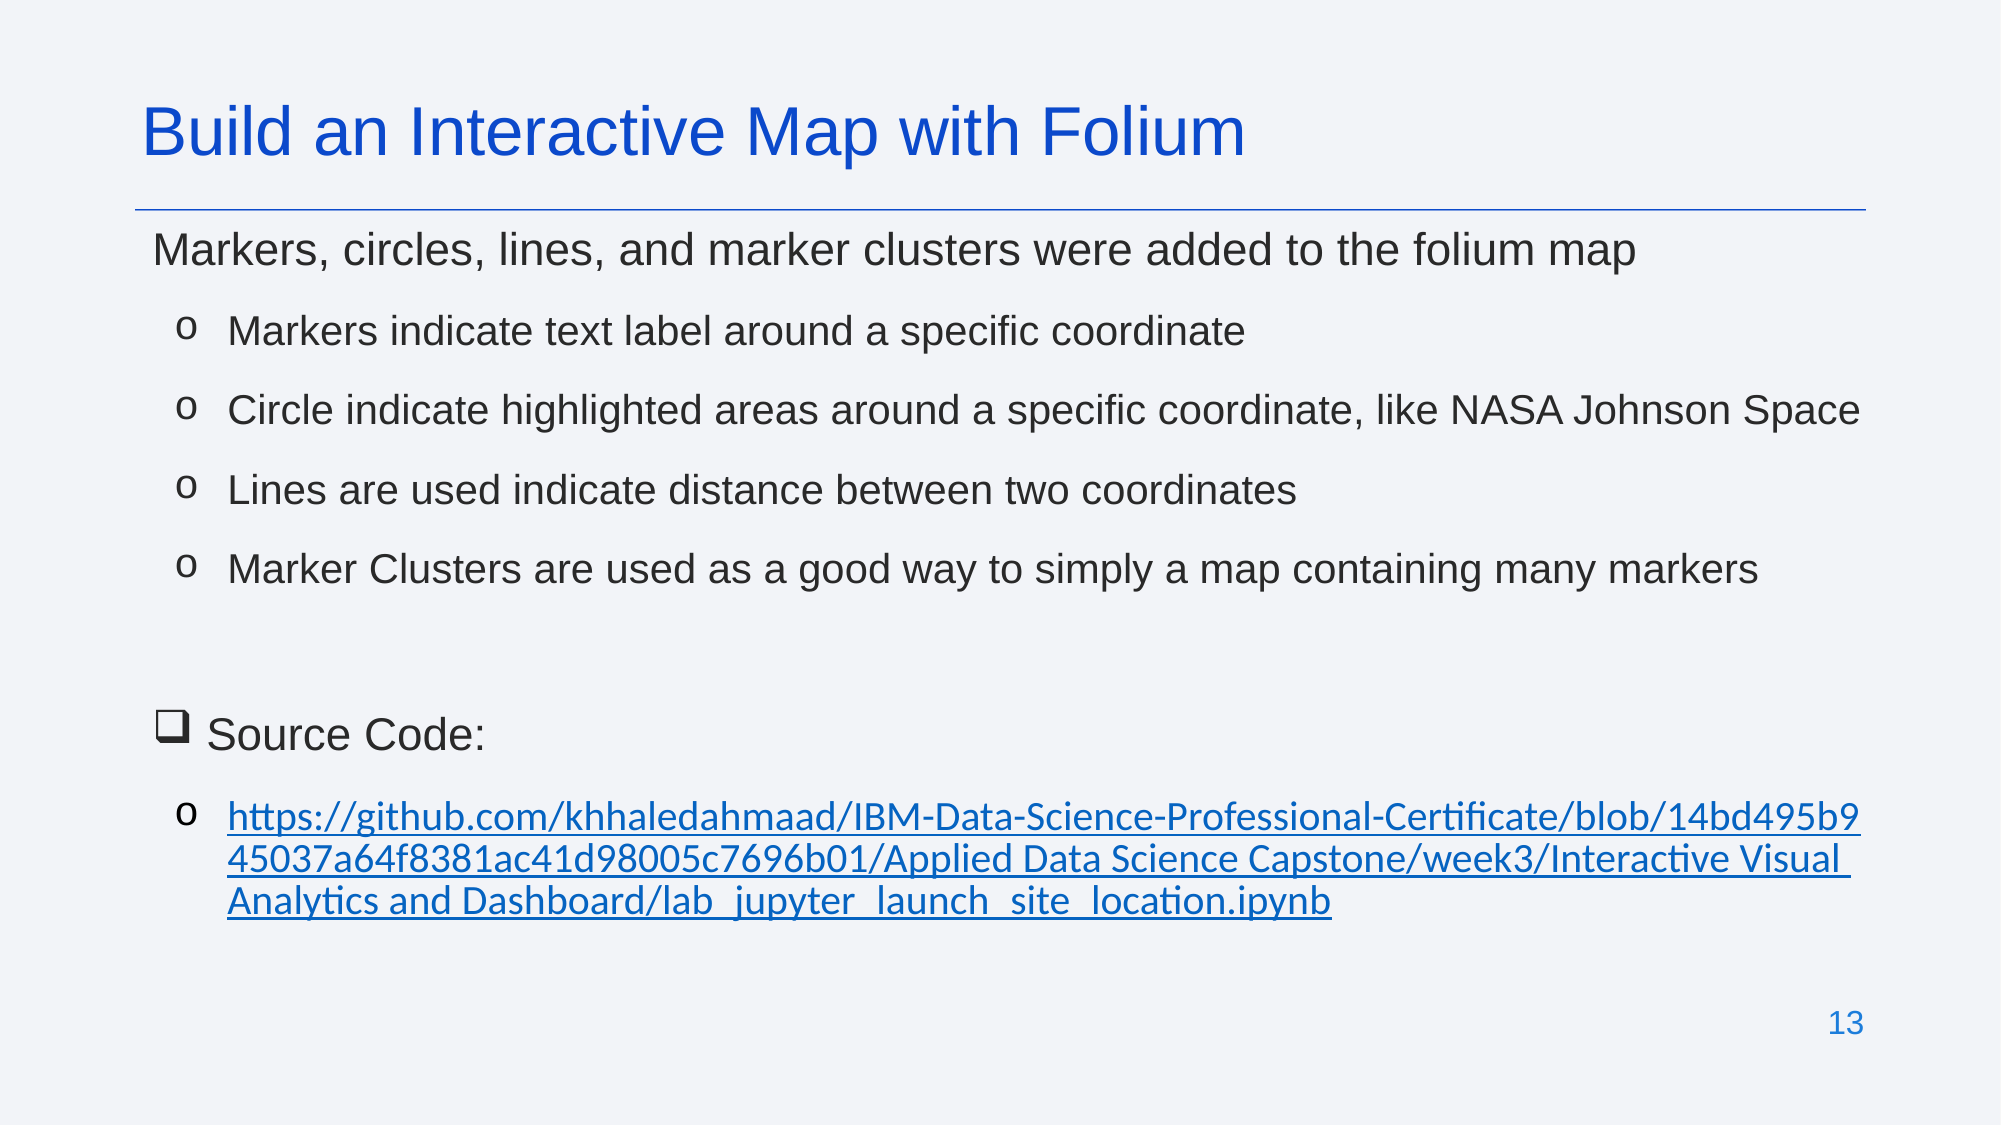

Build an Interactive Map with Folium
Markers, circles, lines, and marker clusters were added to the folium map
Markers indicate text label around a specific coordinate
Circle indicate highlighted areas around a specific coordinate, like NASA Johnson Space
Lines are used indicate distance between two coordinates
Marker Clusters are used as a good way to simply a map containing many markers

 Source Code:
https://github.com/khhaledahmaad/IBM-Data-Science-Professional-Certificate/blob/14bd495b945037a64f8381ac41d98005c7696b01/Applied Data Science Capstone/week3/Interactive Visual Analytics and Dashboard/lab_jupyter_launch_site_location.ipynb

13